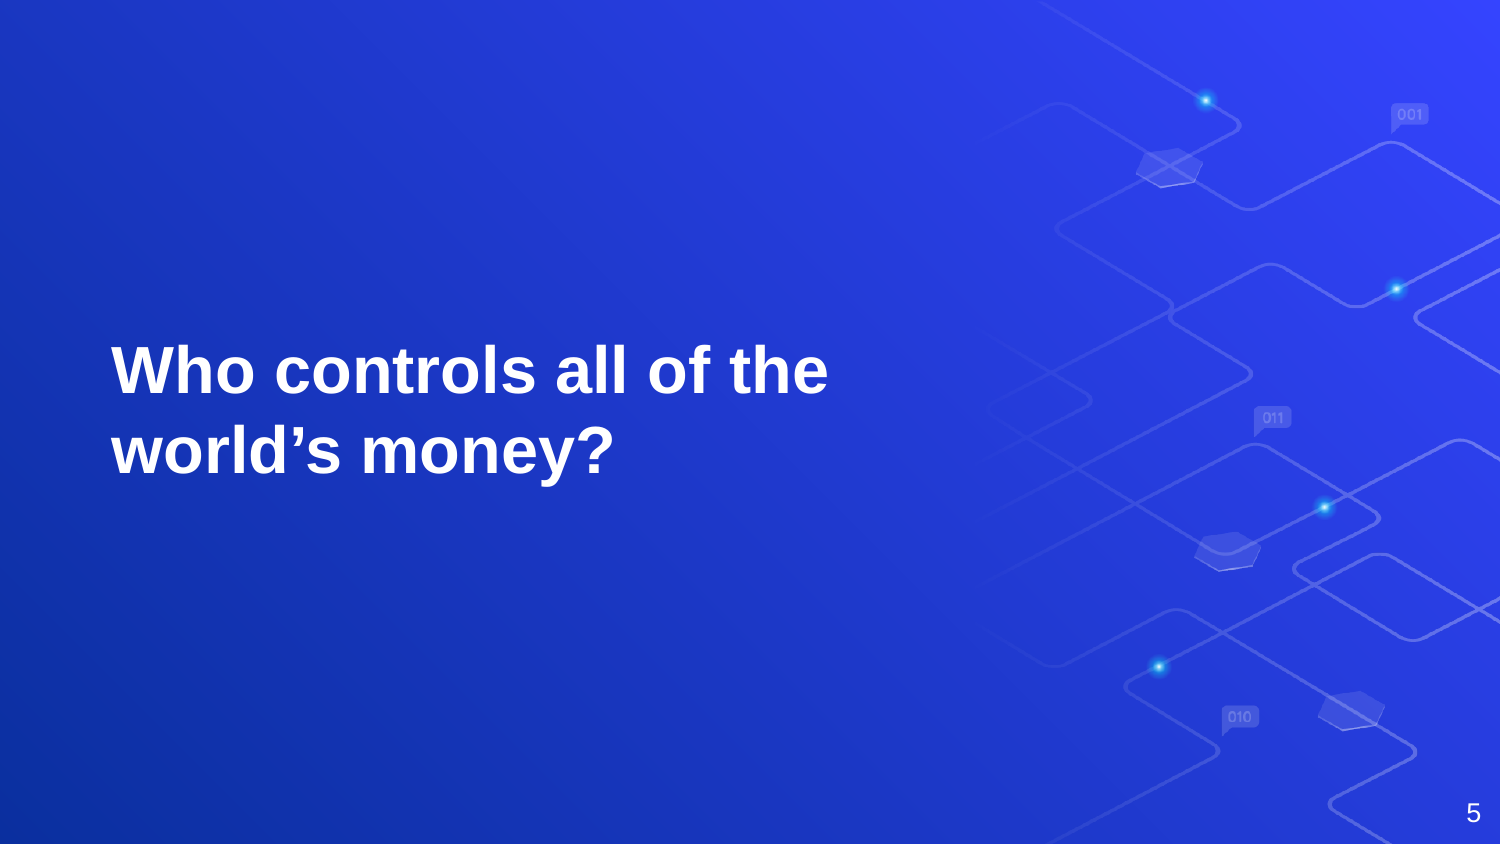

Who controls all of the world’s money?
5